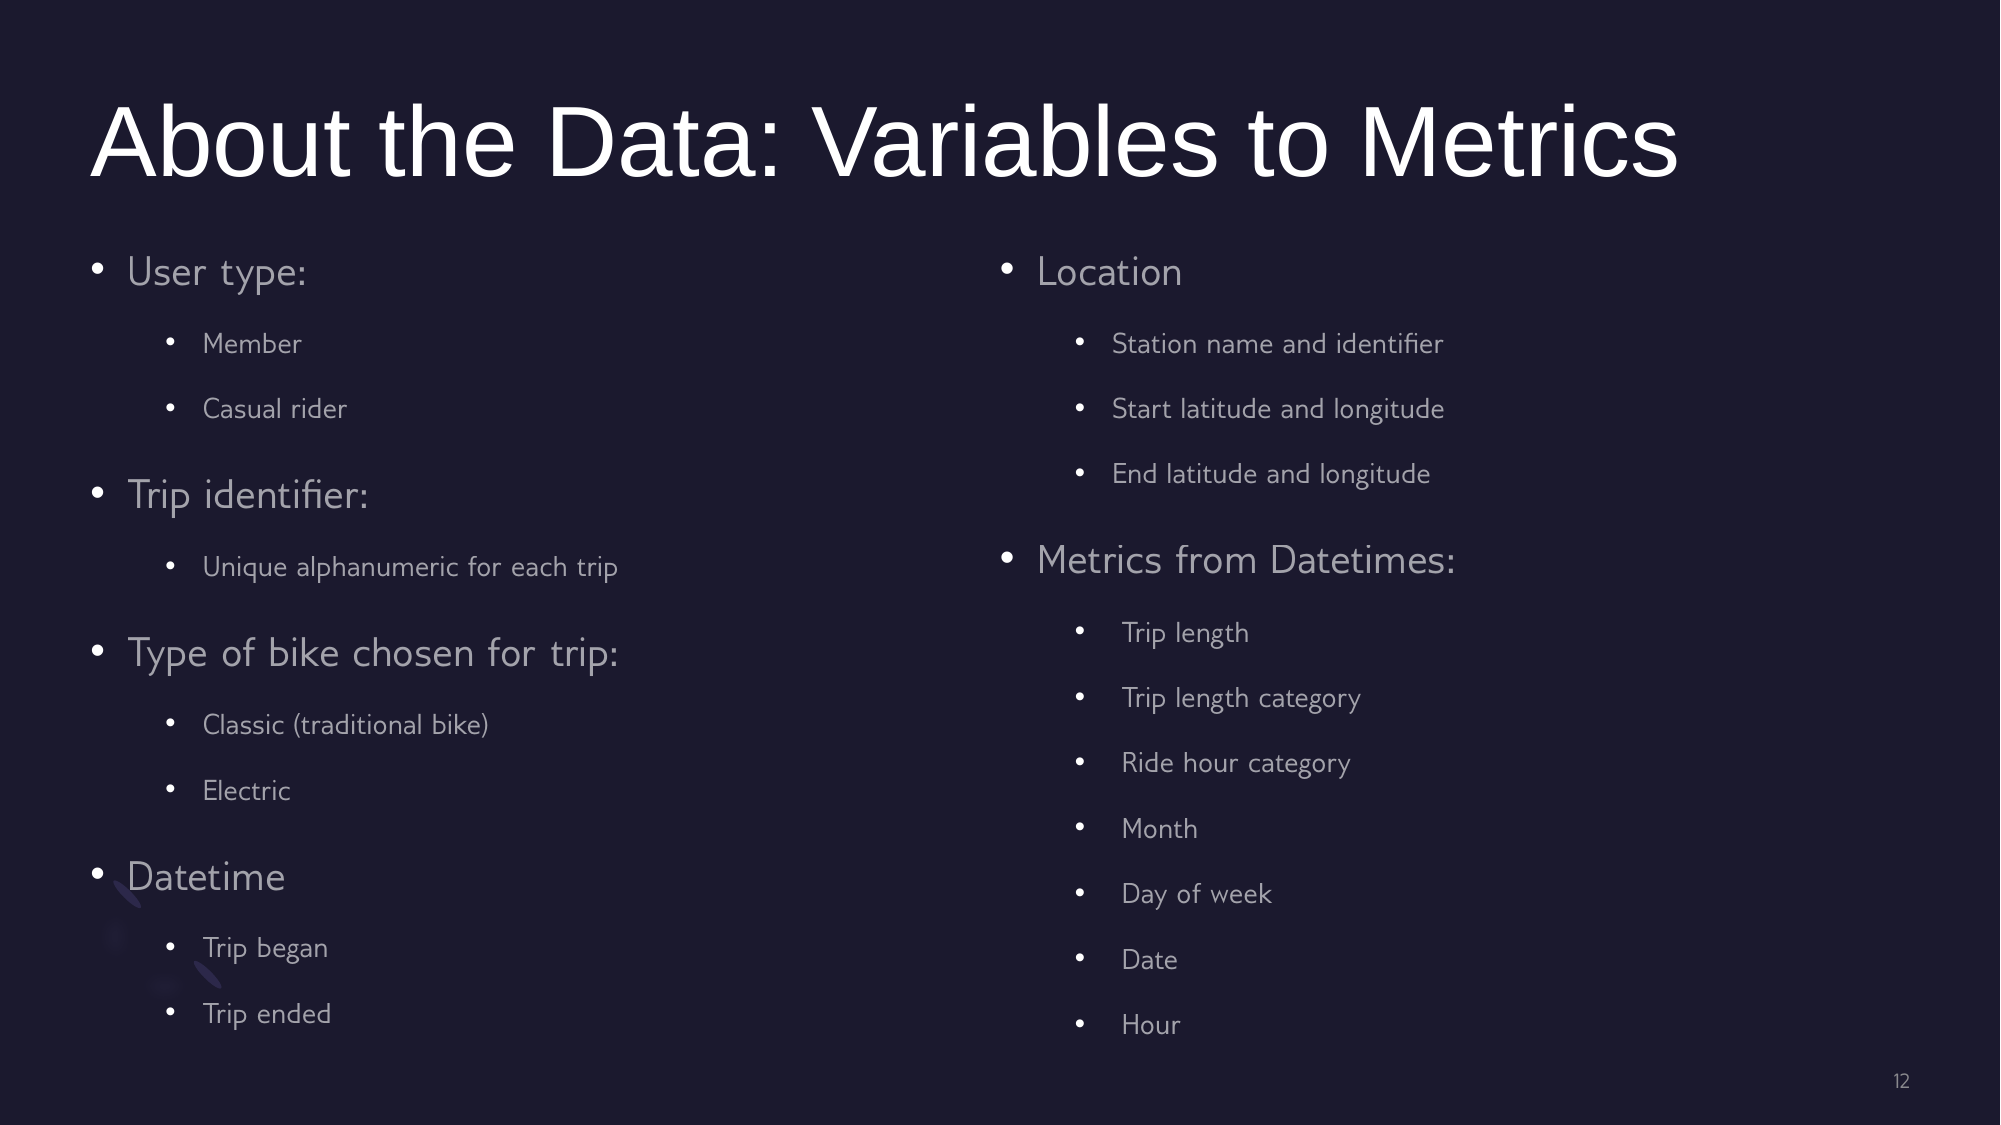

# About the Data: Variables to Metrics
User type:
Member
Casual rider
Trip identifier:
Unique alphanumeric for each trip
Type of bike chosen for trip:
Classic (traditional bike)
Electric
Datetime
Trip began
Trip ended
Location
Station name and identifier
Start latitude and longitude
End latitude and longitude
Metrics from Datetimes:
Trip length
Trip length category
Ride hour category
Month
Day of week
Date
Hour
12